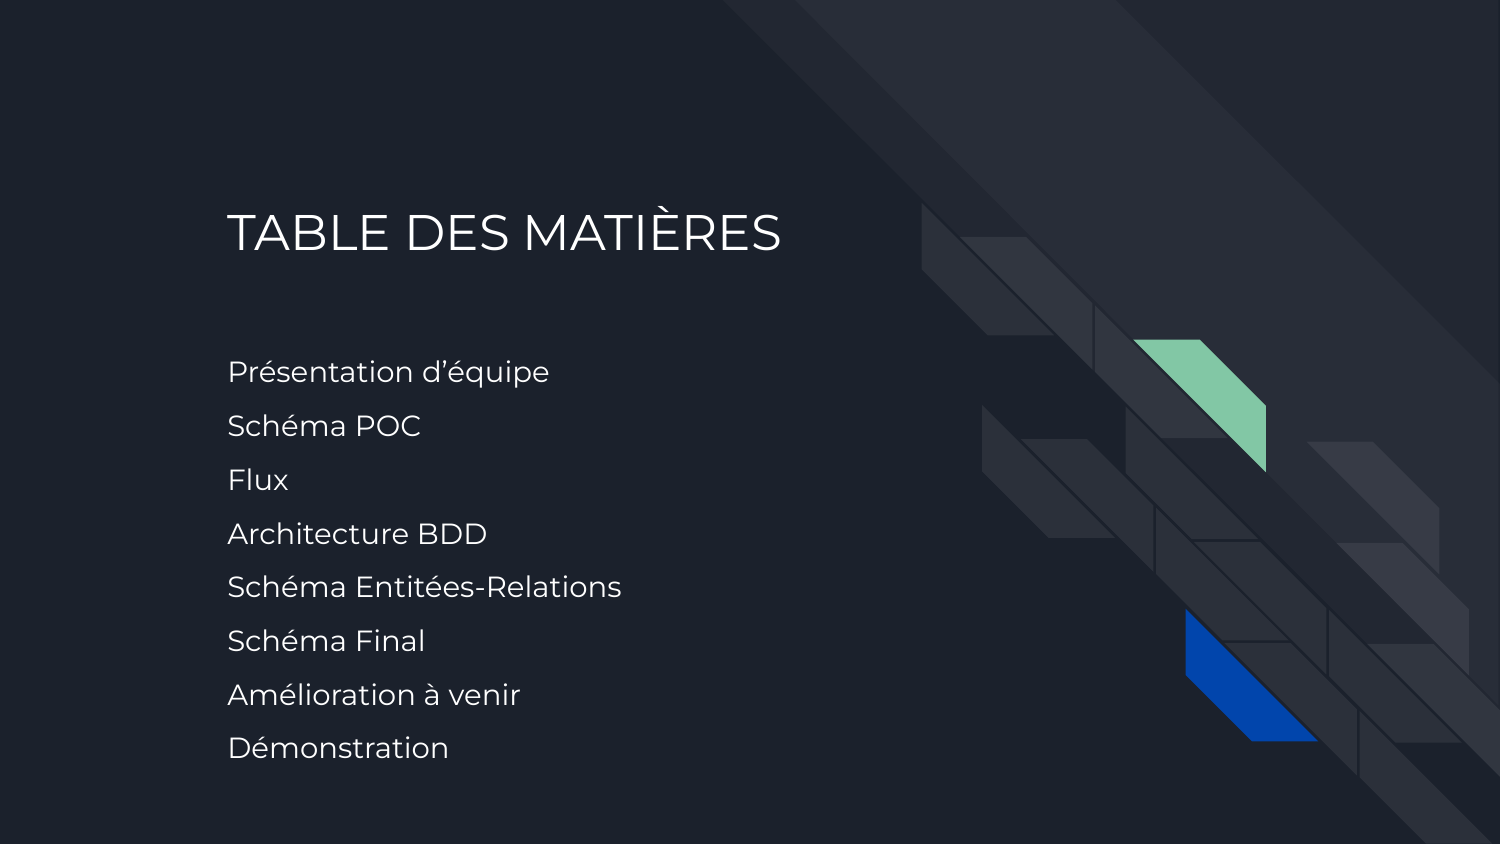

# TABLE DES MATIÈRES
Présentation d’équipe
Schéma POC
Flux
Architecture BDD
Schéma Entitées-Relations
Schéma Final
Amélioration à venir
Démonstration